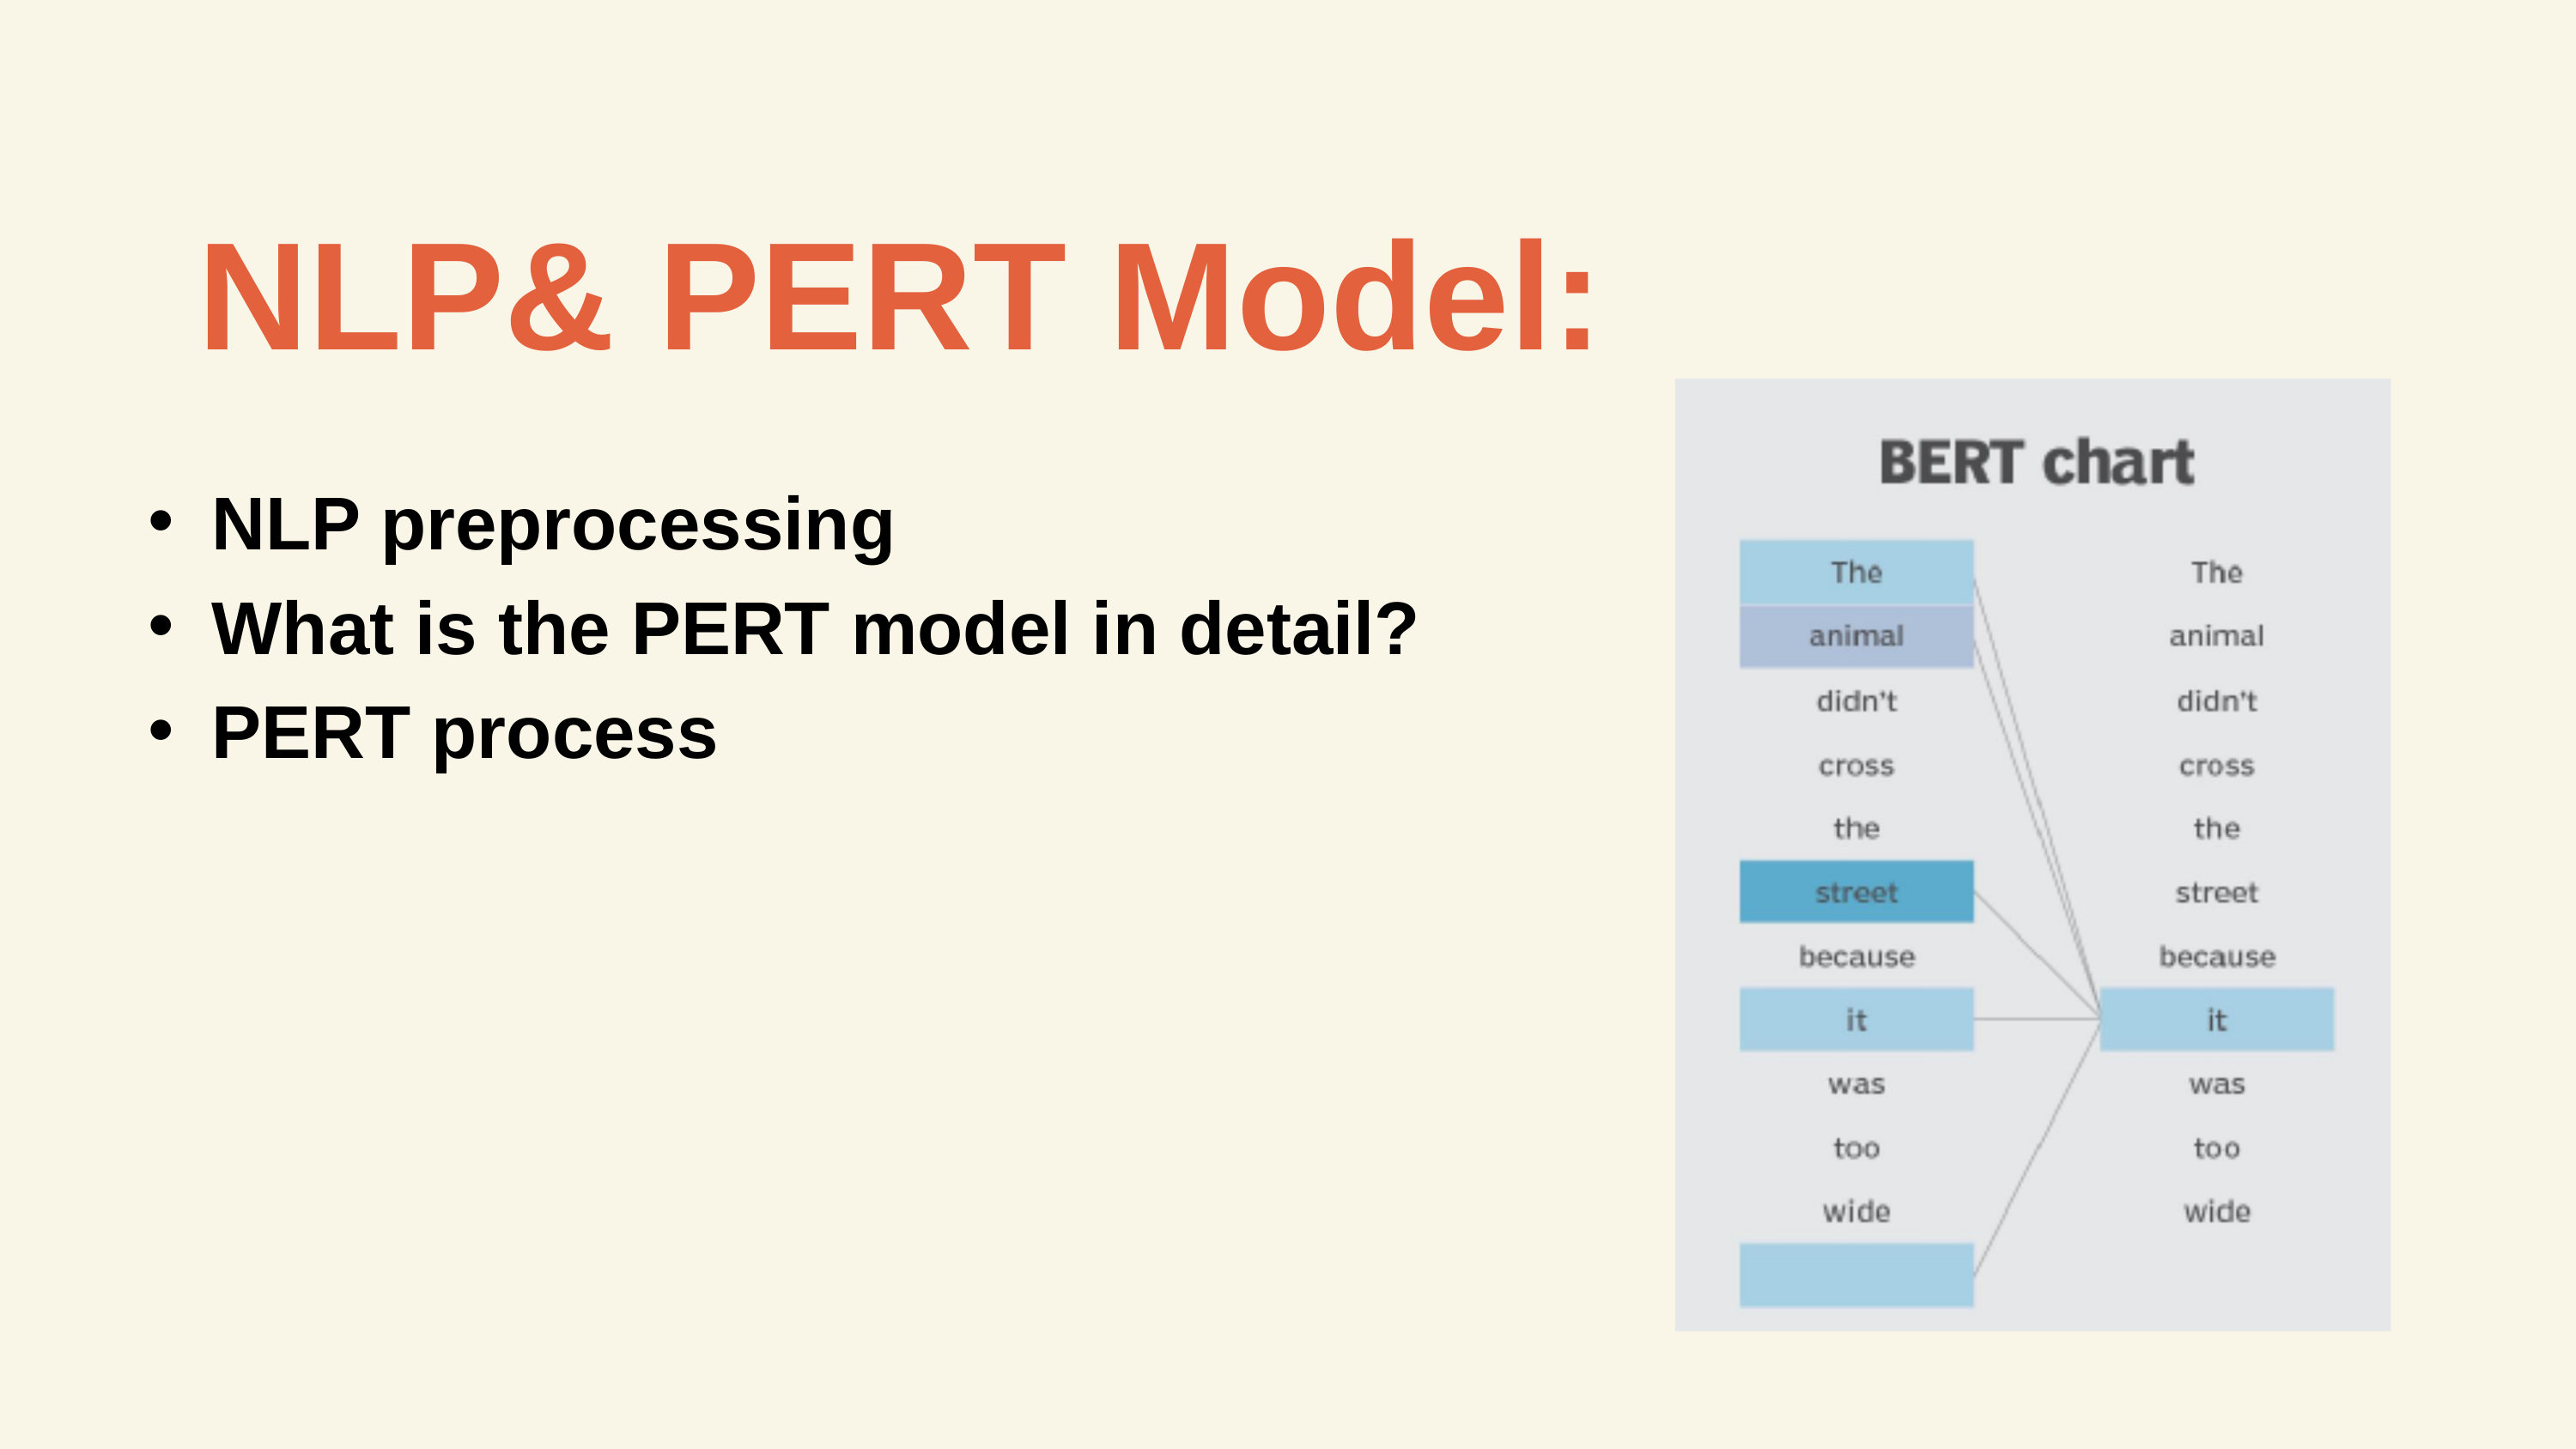

NLP& PERT Model:

NLP preprocessing
What is the PERT model in detail?
PERT process